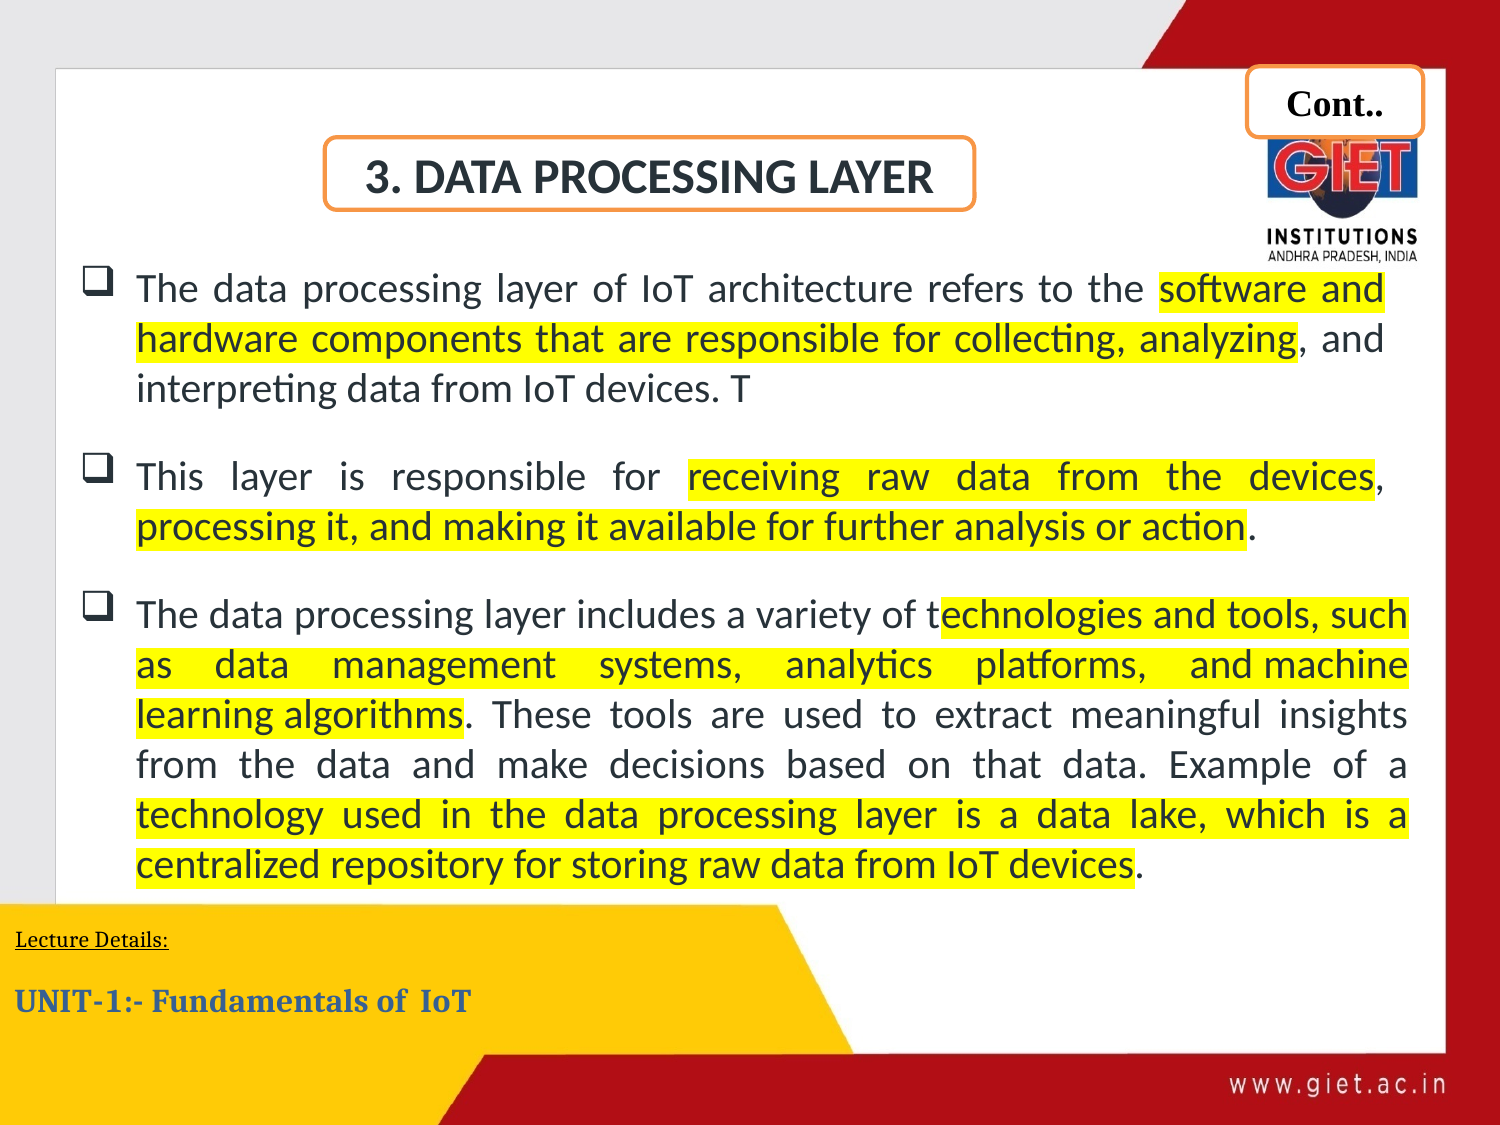

Cont..
3. DATA PROCESSING LAYER
The data processing layer of IoT architecture refers to the software and hardware components that are responsible for collecting, analyzing, and interpreting data from IoT devices. T
This layer is responsible for receiving raw data from the devices, processing it, and making it available for further analysis or action.
The data processing layer includes a variety of technologies and tools, such as data management systems, analytics platforms, and machine learning algorithms. These tools are used to extract meaningful insights from the data and make decisions based on that data. Example of a technology used in the data processing layer is a data lake, which is a centralized repository for storing raw data from IoT devices.
Lecture Details:

UNIT-1:- Fundamentals of  IoT